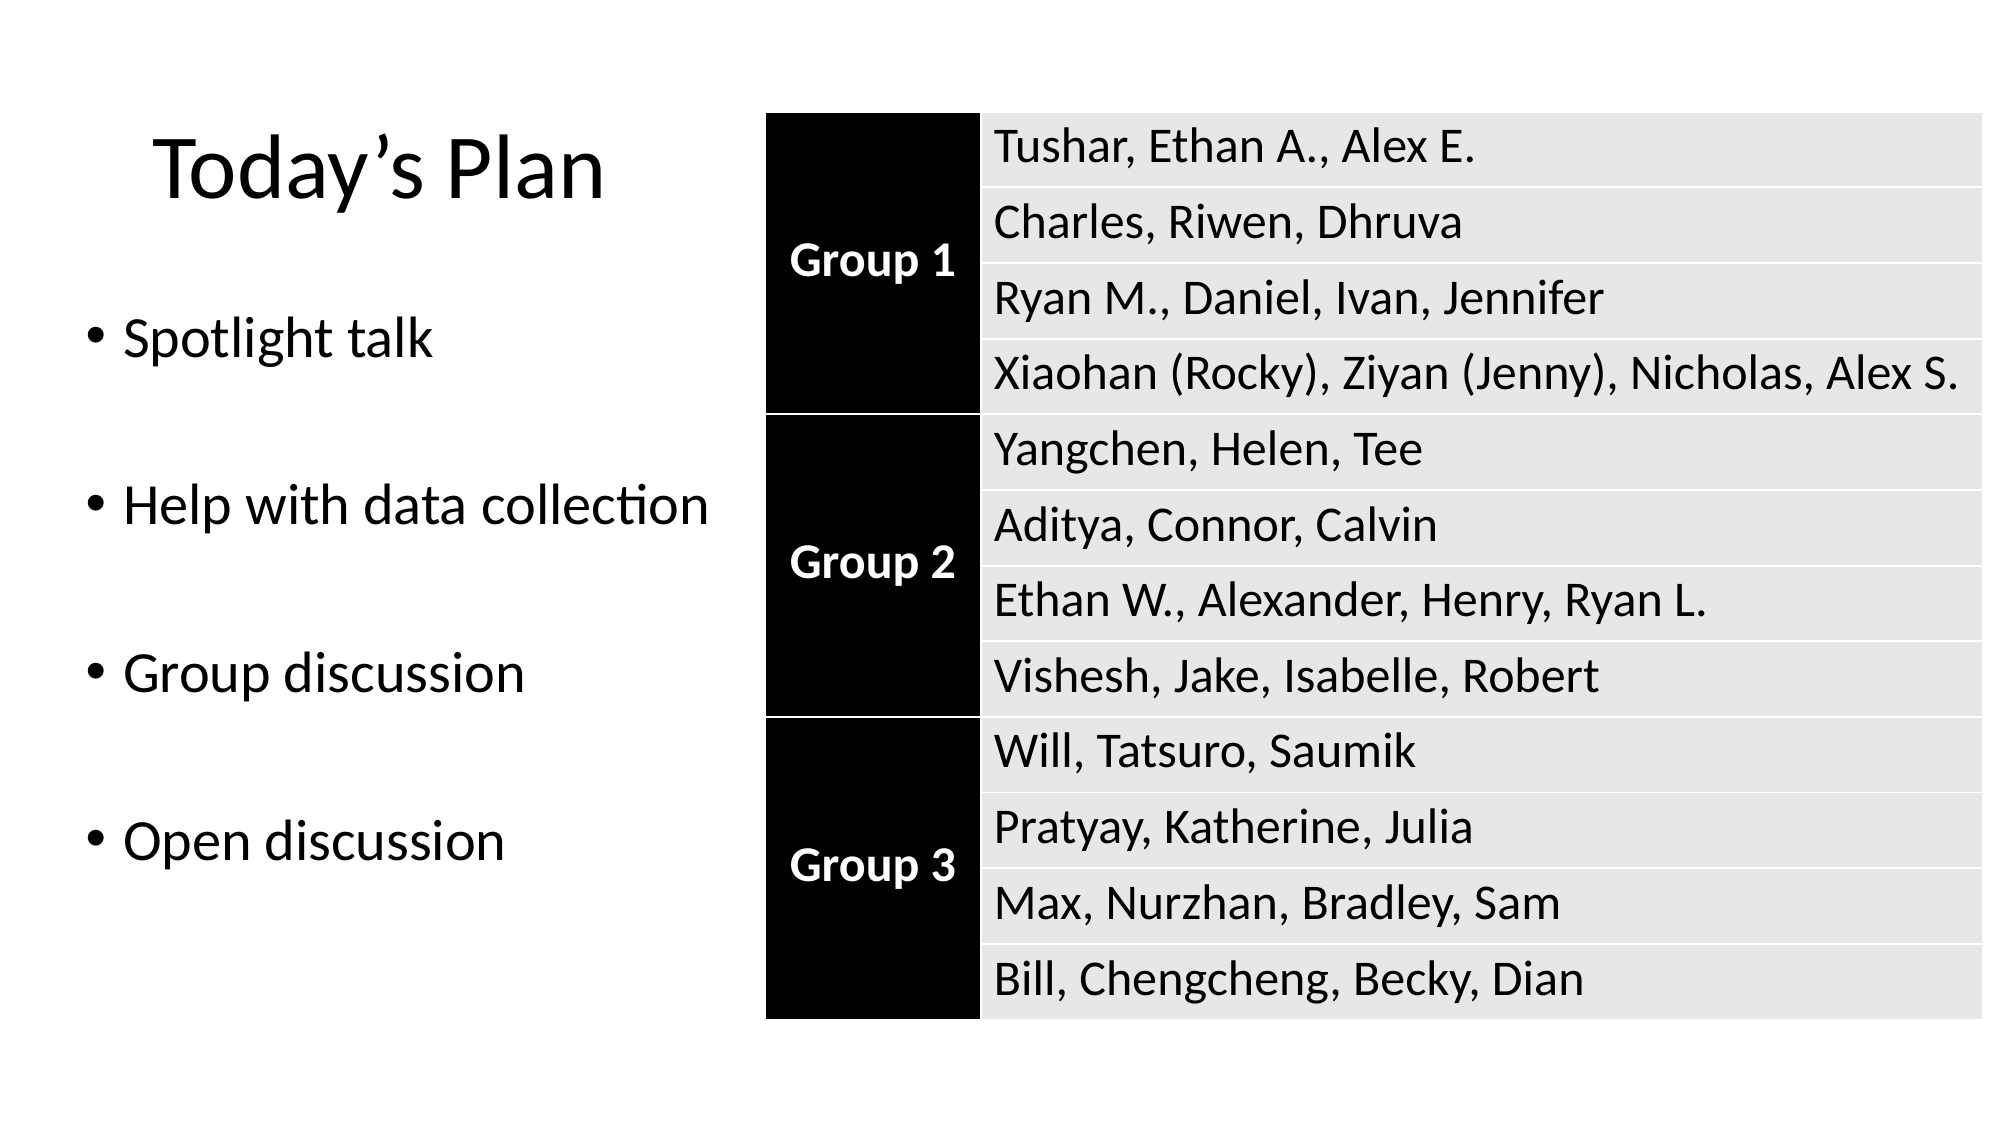

# Today’s Plan
| Group 1 | Tushar, Ethan A., Alex E. |
| --- | --- |
|  | Charles, Riwen, Dhruva |
| Group 1 | Ryan M., Daniel, Ivan, Jennifer |
|  | Xiaohan (Rocky), Ziyan (Jenny), Nicholas, Alex S. |
| Group 2 | Yangchen, Helen, Tee |
|  | Aditya, Connor, Calvin |
| Group 2 | Ethan W., Alexander, Henry, Ryan L. |
|  | Vishesh, Jake, Isabelle, Robert |
| Group 3 | Will, Tatsuro, Saumik |
|  | Pratyay, Katherine, Julia |
| Group 3 | Max, Nurzhan, Bradley, Sam |
|  | Bill, Chengcheng, Becky, Dian |

Spotlight talk

Help with data collection

Group discussion

Open discussion